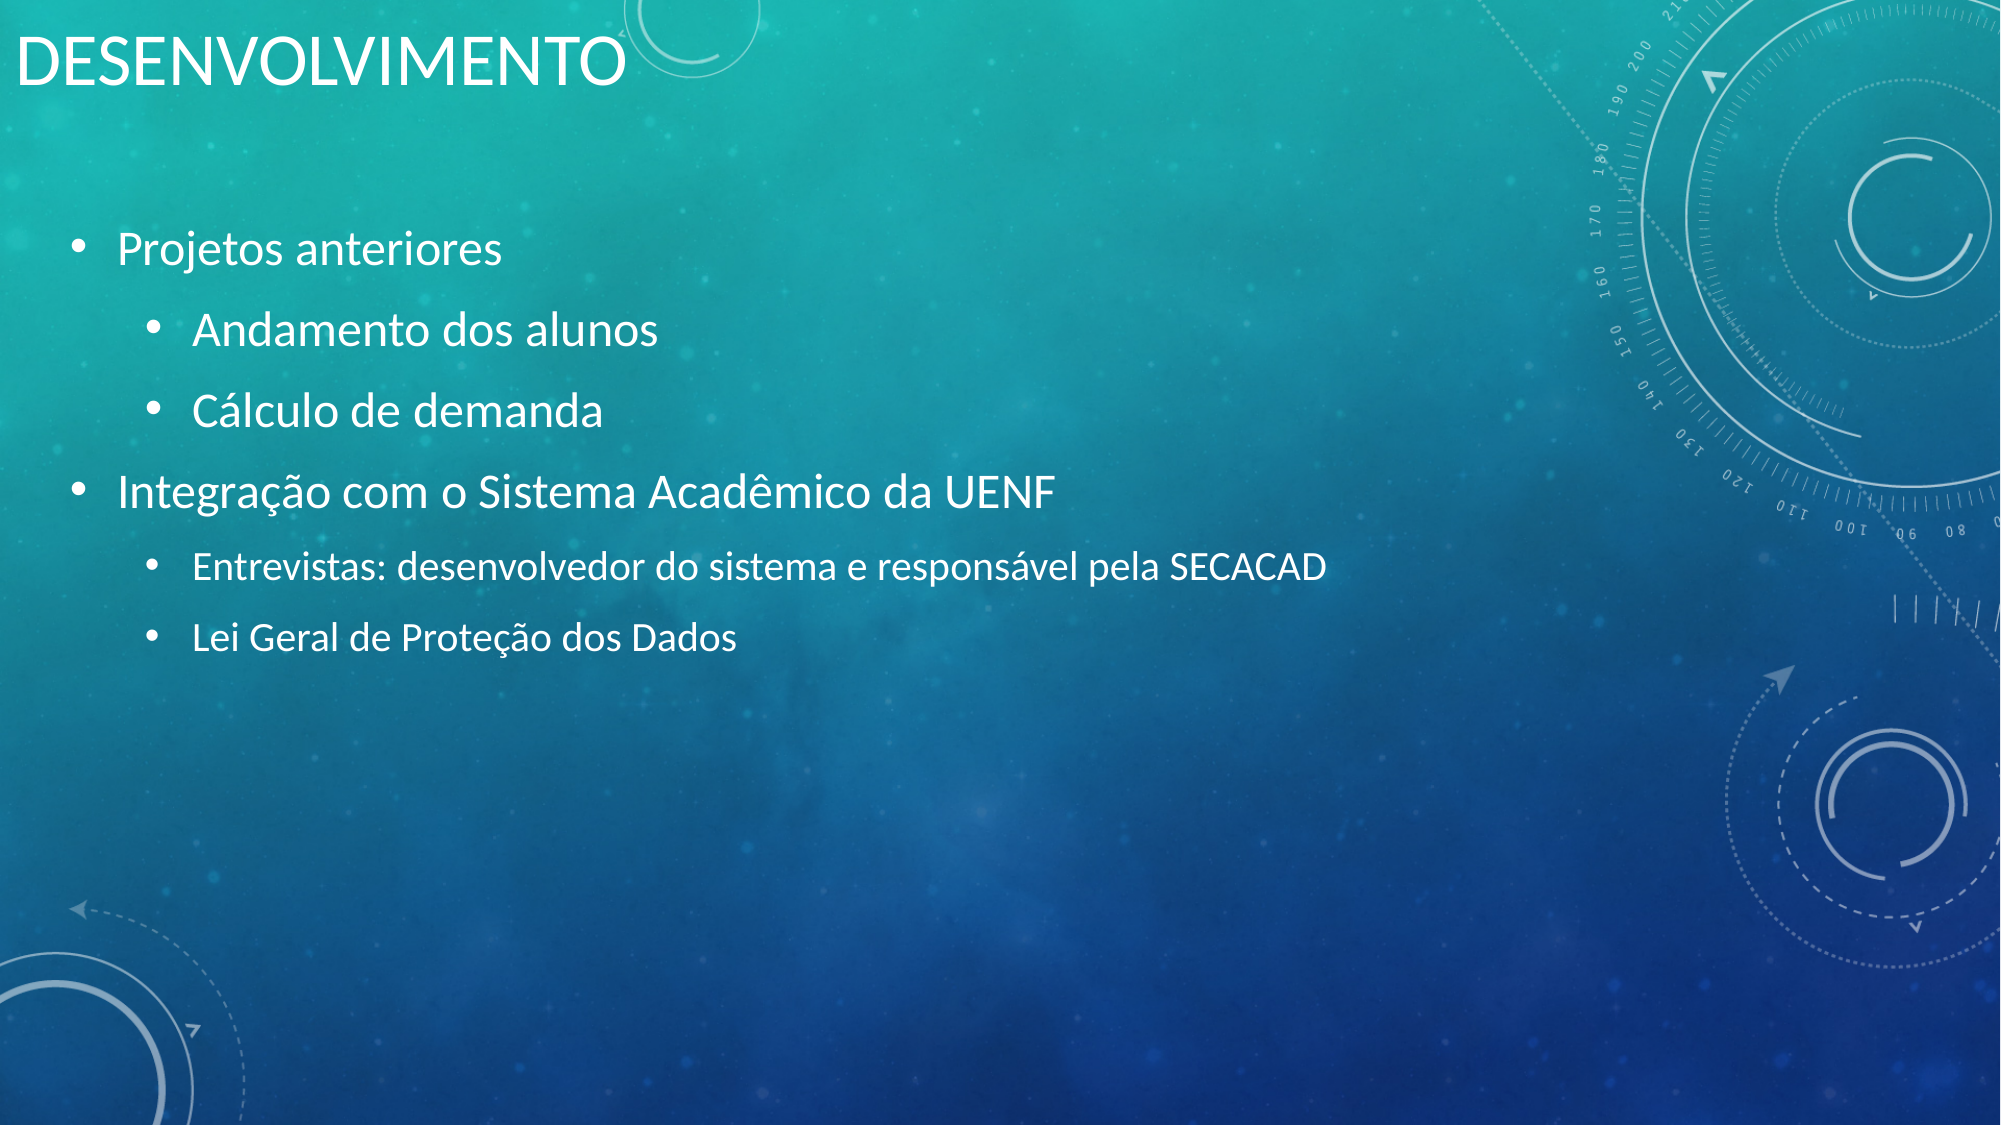

# Desenvolvimento
Projetos anteriores
Andamento dos alunos
Cálculo de demanda
Integração com o Sistema Acadêmico da UENF
Entrevistas: desenvolvedor do sistema e responsável pela SECACAD
Lei Geral de Proteção dos Dados